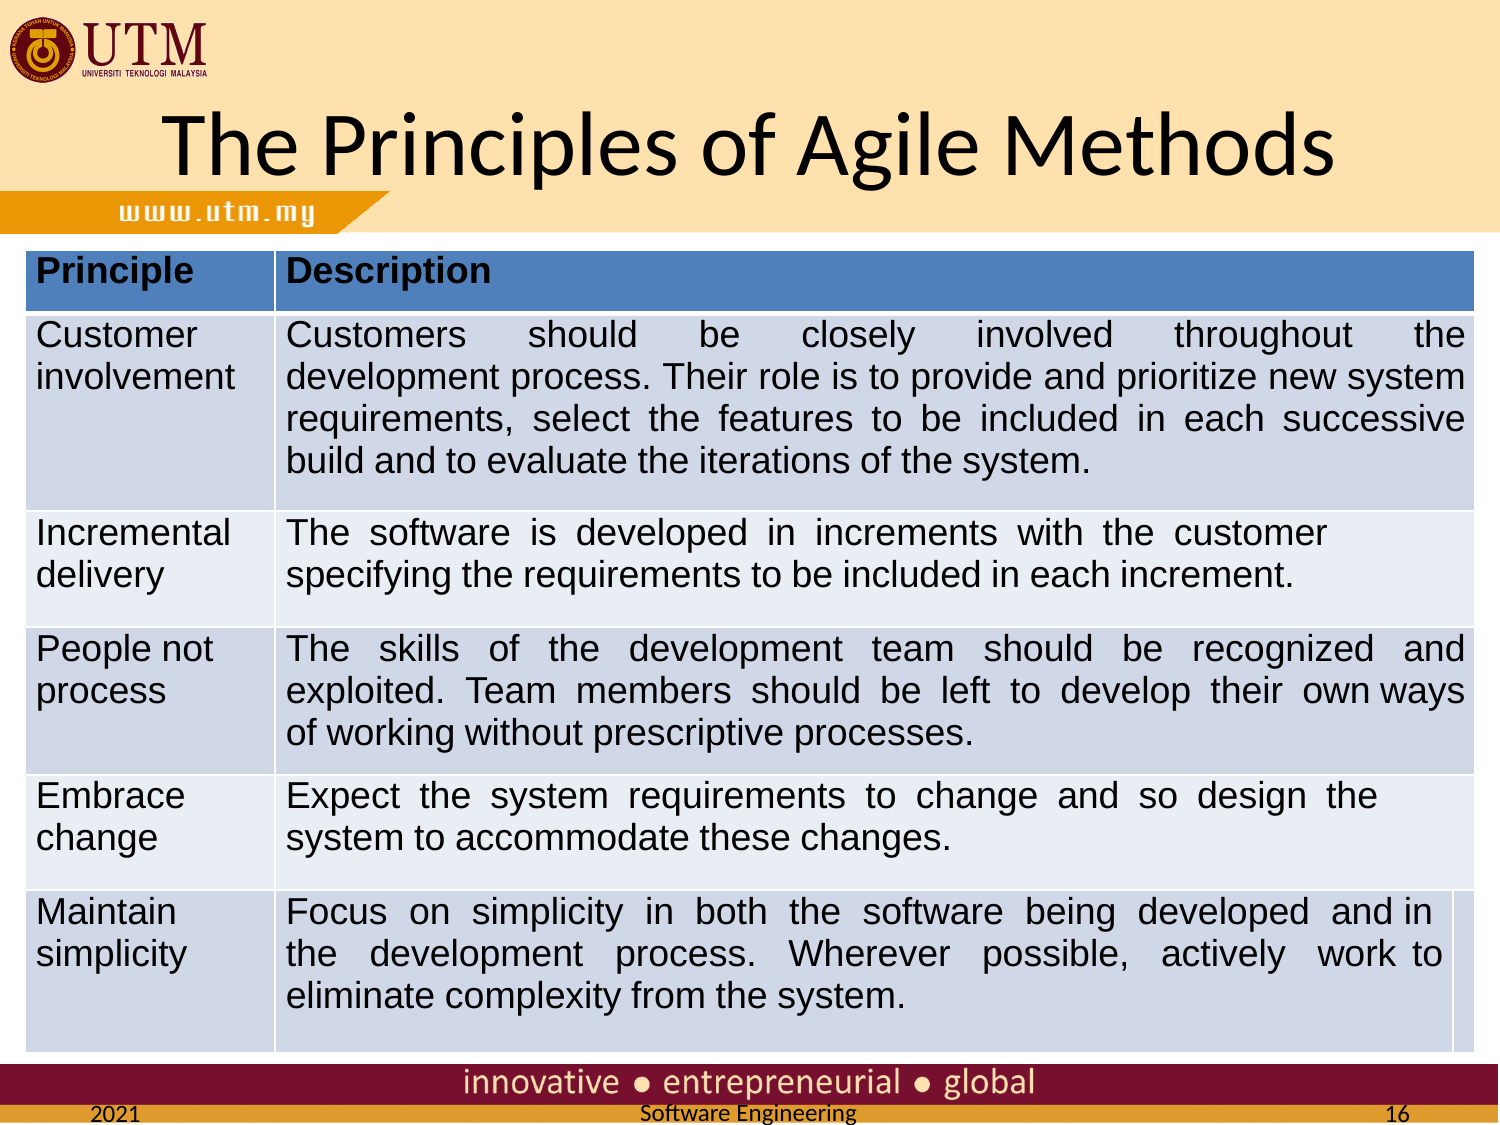

# The Principles of Agile Methods
| Principle | Description |  |
| --- | --- | --- |
| Customer involvement | Customers should be closely involved throughout the development process. Their role is to provide and prioritize new system requirements, select the features to be included in each successive build and to evaluate the iterations of the system. |  |
| Incremental delivery | The software is developed in increments with the customer specifying the requirements to be included in each increment. |  |
| People not process | The skills of the development team should be recognized and exploited. Team members should be left to develop their own ways of working without prescriptive processes. |  |
| Embrace change | Expect the system requirements to change and so design the system to accommodate these changes. |  |
| Maintain simplicity | Focus on simplicity in both the software being developed and in the development process. Wherever possible, actively work to eliminate complexity from the system. |  |
2021
16
Software Engineering